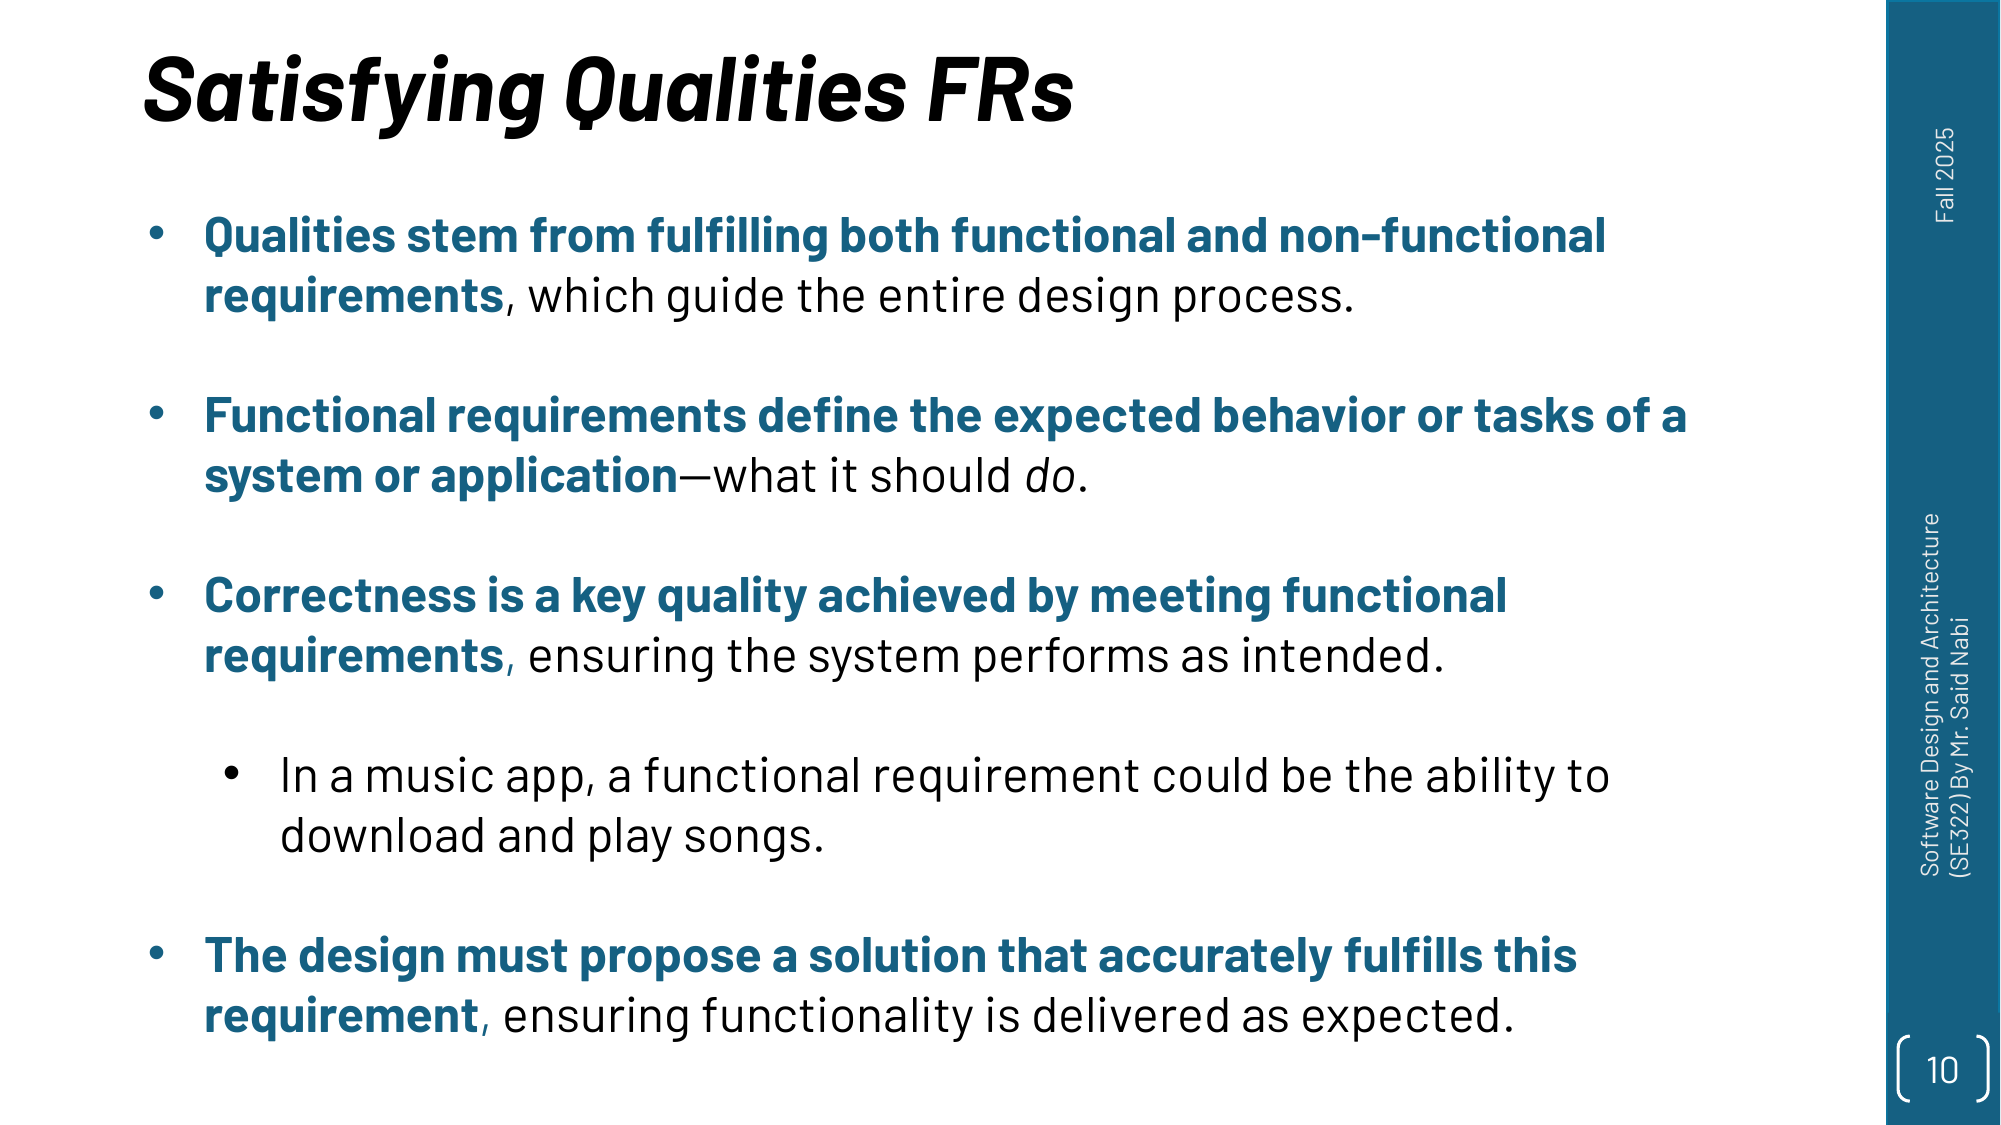

# Satisfying Qualities FRs

Qualities stem from fulfilling both functional and non-functional requirements, which guide the entire design process.

Functional requirements define the expected behavior or tasks of a system or application—what it should do.

Correctness is a key quality achieved by meeting functional requirements, ensuring the system performs as intended.

In a music app, a functional requirement could be the ability to download and play songs.

The design must propose a solution that accurately fulfills this requirement, ensuring functionality is delivered as expected.